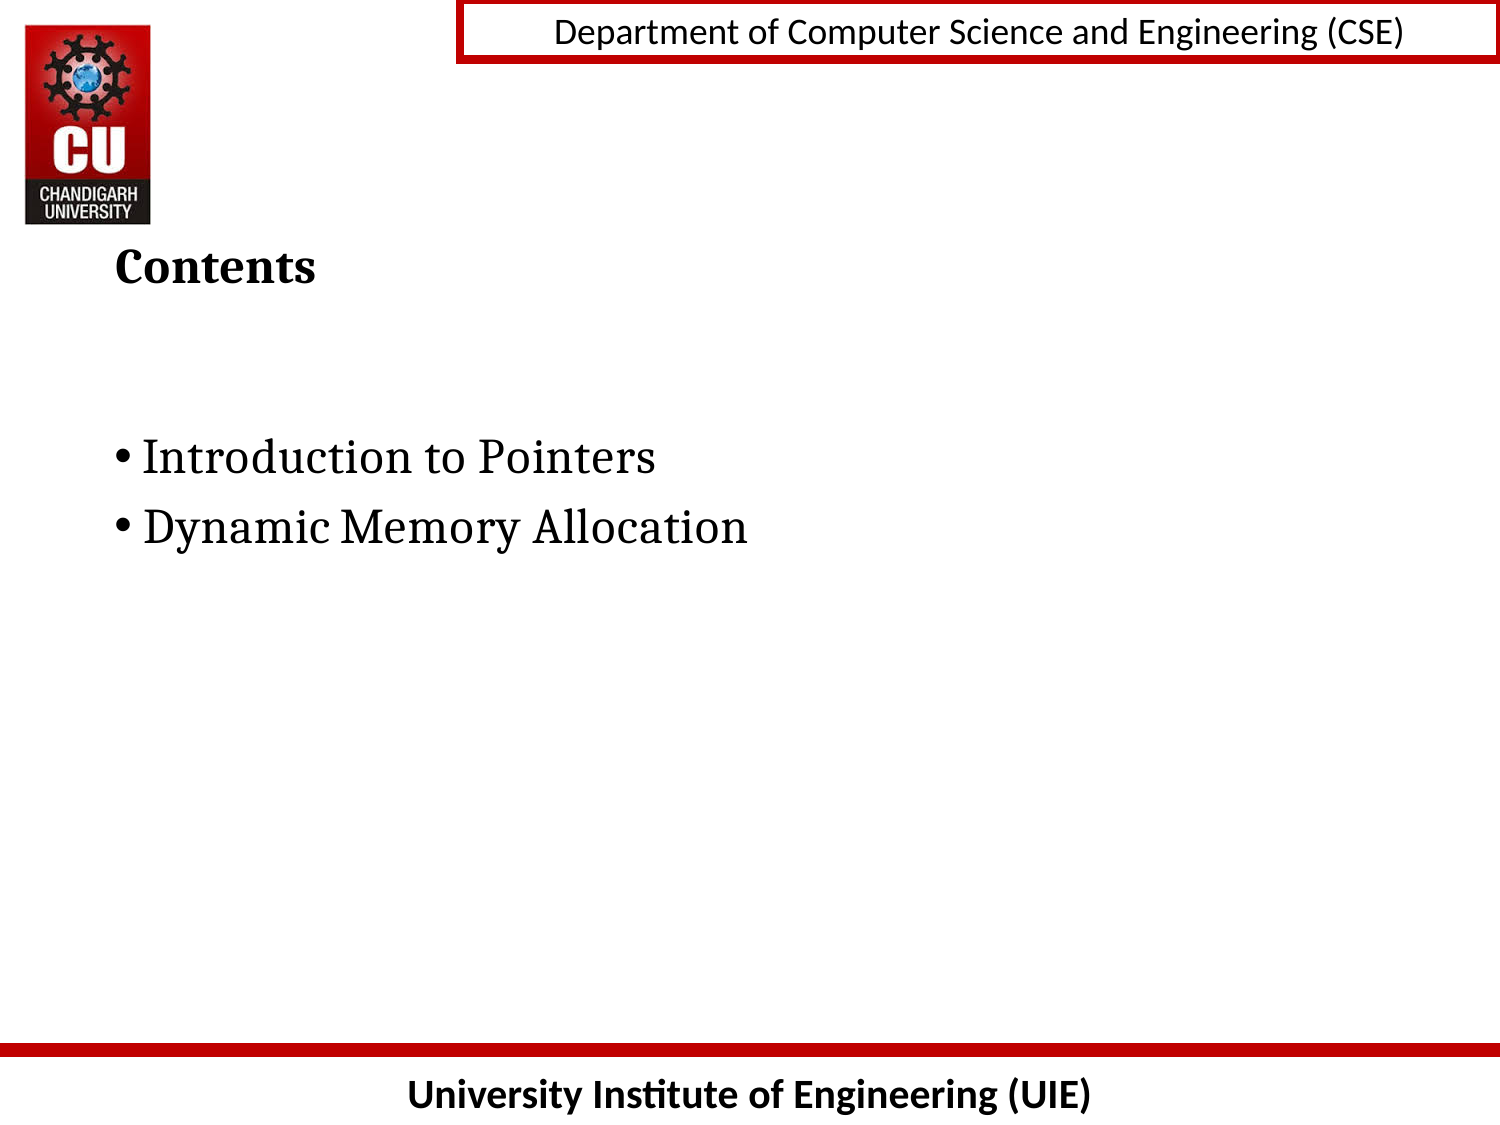

# Contents

Introduction to Pointers
Dynamic Memory Allocation

28